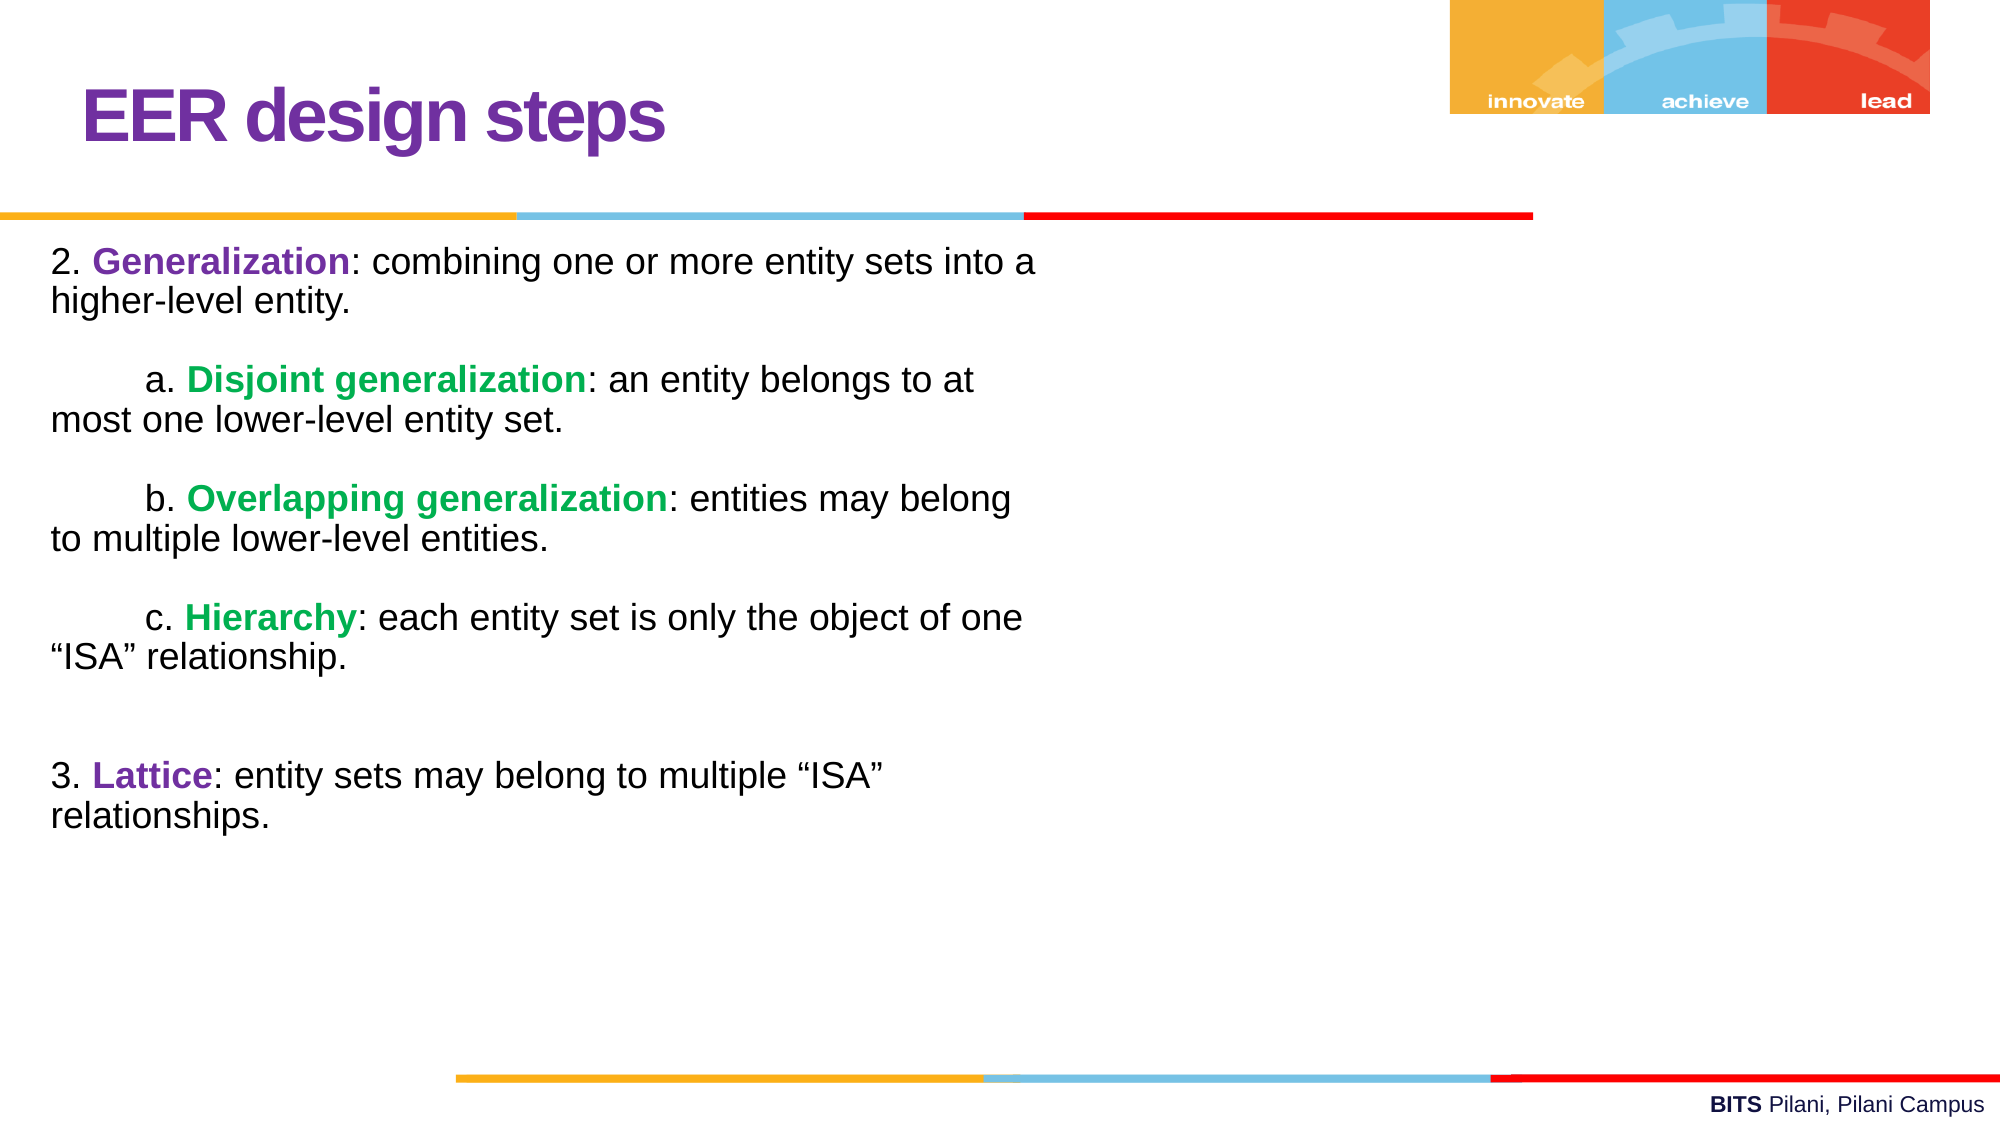

EER design steps
2. Generalization: combining one or more entity sets into a higher-level entity.

         a. Disjoint generalization: an entity belongs to at most one lower-level entity set.

         b. Overlapping generalization: entities may belong to multiple lower-level entities.

         c. Hierarchy: each entity set is only the object of one “ISA” relationship.

3. Lattice: entity sets may belong to multiple “ISA” relationships.